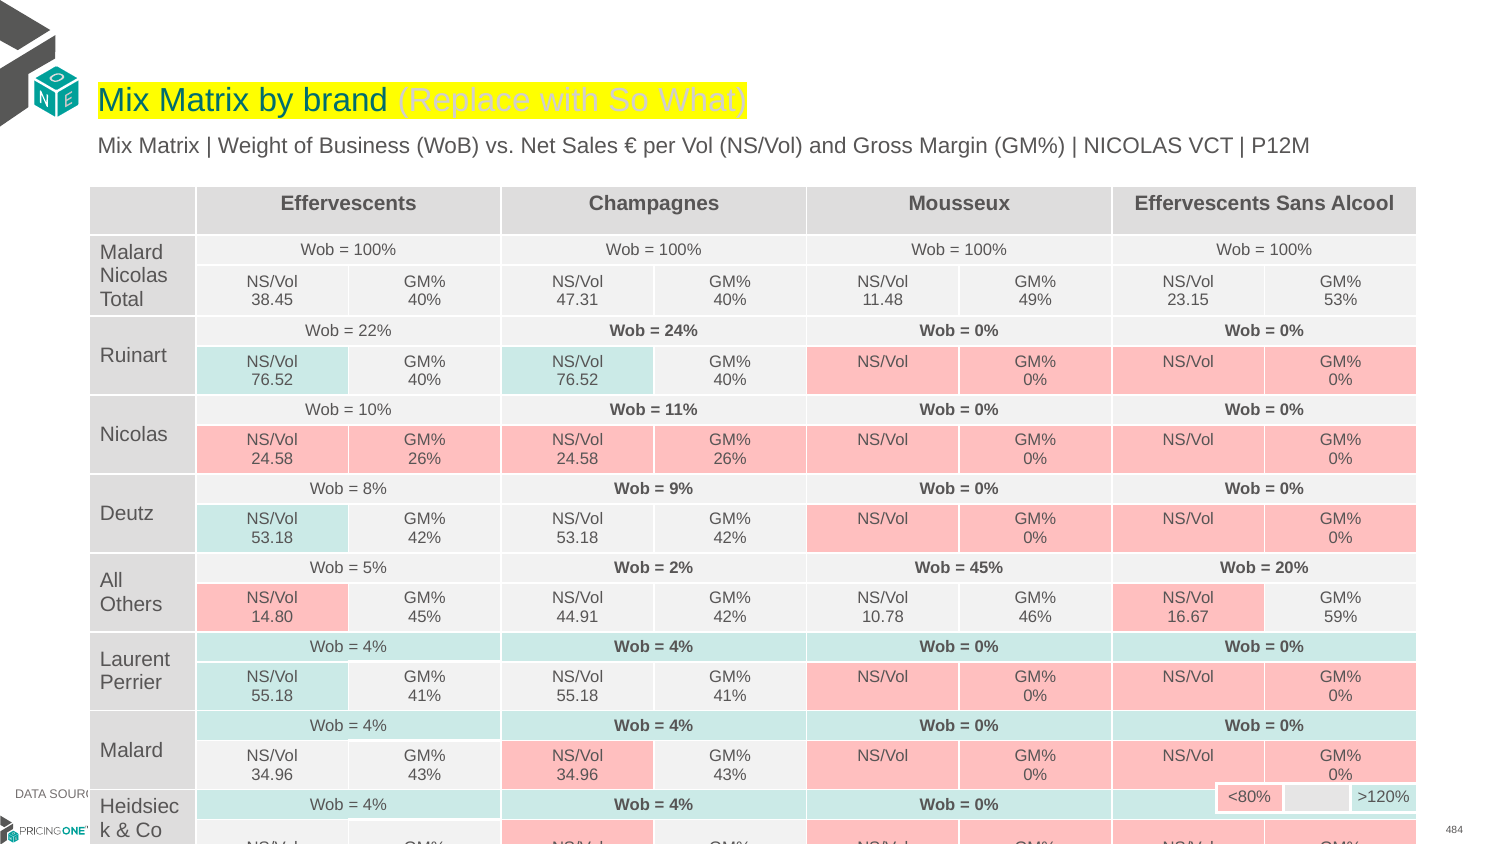

# Mix Matrix by brand (Replace with So What)
Mix Matrix | Weight of Business (WoB) vs. Net Sales € per Vol (NS/Vol) and Gross Margin (GM%) | NICOLAS VCT | P12M
|  | Effervescents |  | Champagnes |  | Mousseux |  | Effervescents Sans Alcool |  |
| --- | --- | --- | --- | --- | --- | --- | --- | --- |
| Malard Nicolas Total | Wob = 100% |  | Wob = 100% |  | Wob = 100% |  | Wob = 100% |  |
|  | NS/Vol 38.45 | GM% 40% | NS/Vol 47.31 | GM% 40% | NS/Vol 11.48 | GM% 49% | NS/Vol 23.15 | GM% 53% |
| Ruinart | Wob = 22% |  | Wob = 24% |  | Wob = 0% |  | Wob = 0% |  |
|  | NS/Vol 76.52 | GM% 40% | NS/Vol 76.52 | GM% 40% | NS/Vol | GM% 0% | NS/Vol | GM% 0% |
| Nicolas | Wob = 10% |  | Wob = 11% |  | Wob = 0% |  | Wob = 0% |  |
|  | NS/Vol 24.58 | GM% 26% | NS/Vol 24.58 | GM% 26% | NS/Vol | GM% 0% | NS/Vol | GM% 0% |
| Deutz | Wob = 8% |  | Wob = 9% |  | Wob = 0% |  | Wob = 0% |  |
|  | NS/Vol 53.18 | GM% 42% | NS/Vol 53.18 | GM% 42% | NS/Vol | GM% 0% | NS/Vol | GM% 0% |
| All Others | Wob = 5% |  | Wob = 2% |  | Wob = 45% |  | Wob = 20% |  |
|  | NS/Vol 14.80 | GM% 45% | NS/Vol 44.91 | GM% 42% | NS/Vol 10.78 | GM% 46% | NS/Vol 16.67 | GM% 59% |
| Laurent Perrier | Wob = 4% |  | Wob = 4% |  | Wob = 0% |  | Wob = 0% |  |
|  | NS/Vol 55.18 | GM% 41% | NS/Vol 55.18 | GM% 41% | NS/Vol | GM% 0% | NS/Vol | GM% 0% |
| Malard | Wob = 4% |  | Wob = 4% |  | Wob = 0% |  | Wob = 0% |  |
|  | NS/Vol 34.96 | GM% 43% | NS/Vol 34.96 | GM% 43% | NS/Vol | GM% 0% | NS/Vol | GM% 0% |
| Heidsieck & Co Monopole | Wob = 4% |  | Wob = 4% |  | Wob = 0% |  | Wob = 0% |  |
|  | NS/Vol 33.82 | GM% 40% | NS/Vol 33.82 | GM% 40% | NS/Vol | GM% 0% | NS/Vol | GM% 0% |
| Roederer | Wob = 3% |  | Wob = 4% |  | Wob = 0% |  | Wob = 0% |  |
|  | NS/Vol 83.99 | GM% 42% | NS/Vol 83.99 | GM% 42% | NS/Vol | GM% 0% | NS/Vol | GM% 0% |
| Ayala | Wob = 3% |  | Wob = 3% |  | Wob = 0% |  | Wob = 0% |  |
|  | NS/Vol 42.38 | GM% 41% | NS/Vol 42.38 | GM% 41% | NS/Vol | GM% 0% | NS/Vol | GM% 0% |
| De Bligny | Wob = 3% |  | Wob = 3% |  | Wob = 0% |  | Wob = 0% |  |
|  | NS/Vol 34.74 | GM% 45% | NS/Vol 34.74 | GM% 45% | NS/Vol | GM% 0% | NS/Vol | GM% 0% |
| Dom Perignon | Wob = 3% |  | Wob = 3% |  | Wob = 0% |  | Wob = 0% |  |
|  | NS/Vol 281.09 | GM% 34% | NS/Vol 281.09 | GM% 34% | NS/Vol | GM% 0% | NS/Vol | GM% 0% |
| Besserat De Bellefon | Wob = 2% |  | Wob = 3% |  | Wob = 0% |  | Wob = 0% |  |
|  | NS/Vol 45.73 | GM% 44% | NS/Vol 45.73 | GM% 44% | NS/Vol | GM% 0% | NS/Vol | GM% 0% |
DATA SOURCE: Client P&L
| <80% |  | >120% |
| --- | --- | --- |

14/01/2024
484